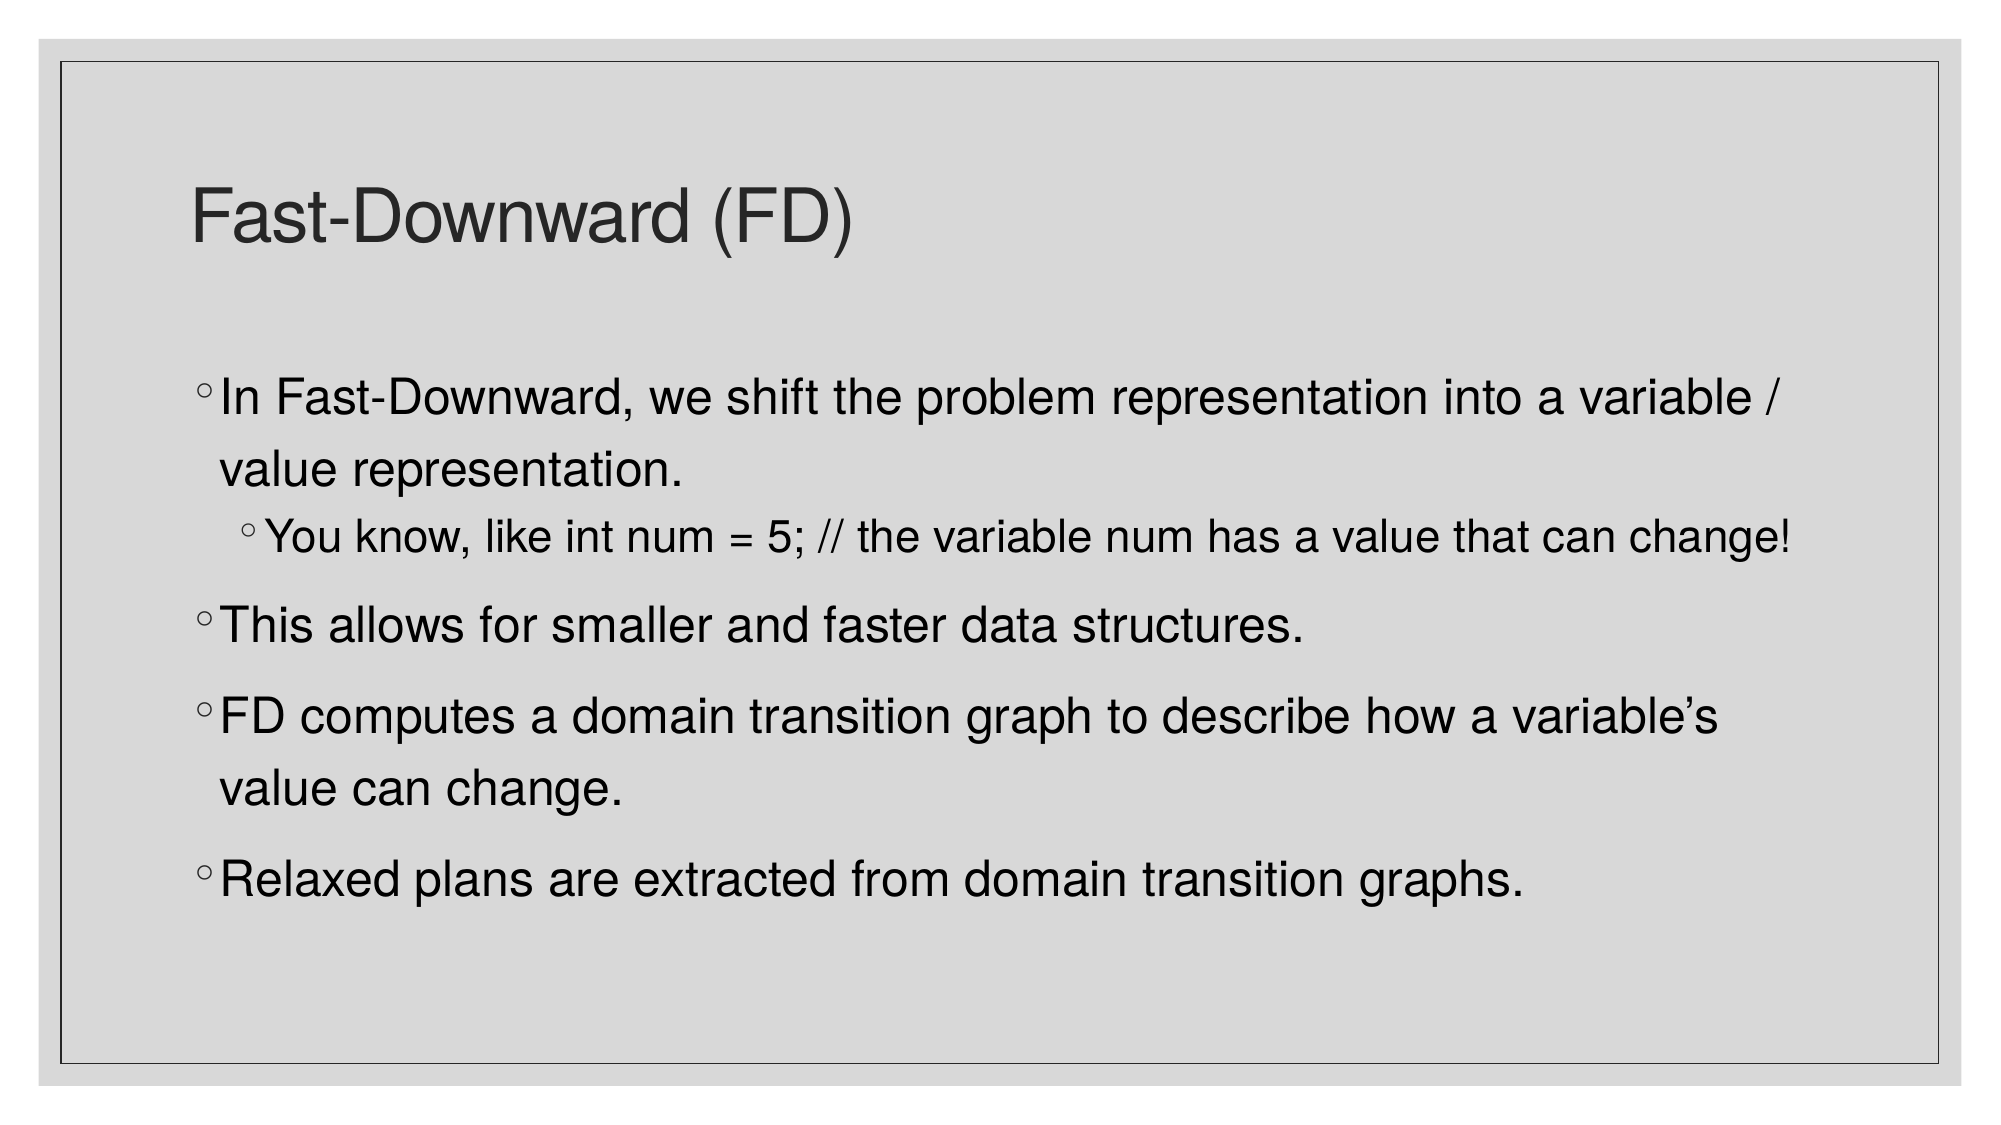

# Fast-Downward (FD)
In Fast-Downward, we shift the problem representation into a variable / value representation.
You know, like int num = 5; // the variable num has a value that can change!
This allows for smaller and faster data structures.
FD computes a domain transition graph to describe how a variable’s value can change.
Relaxed plans are extracted from domain transition graphs.